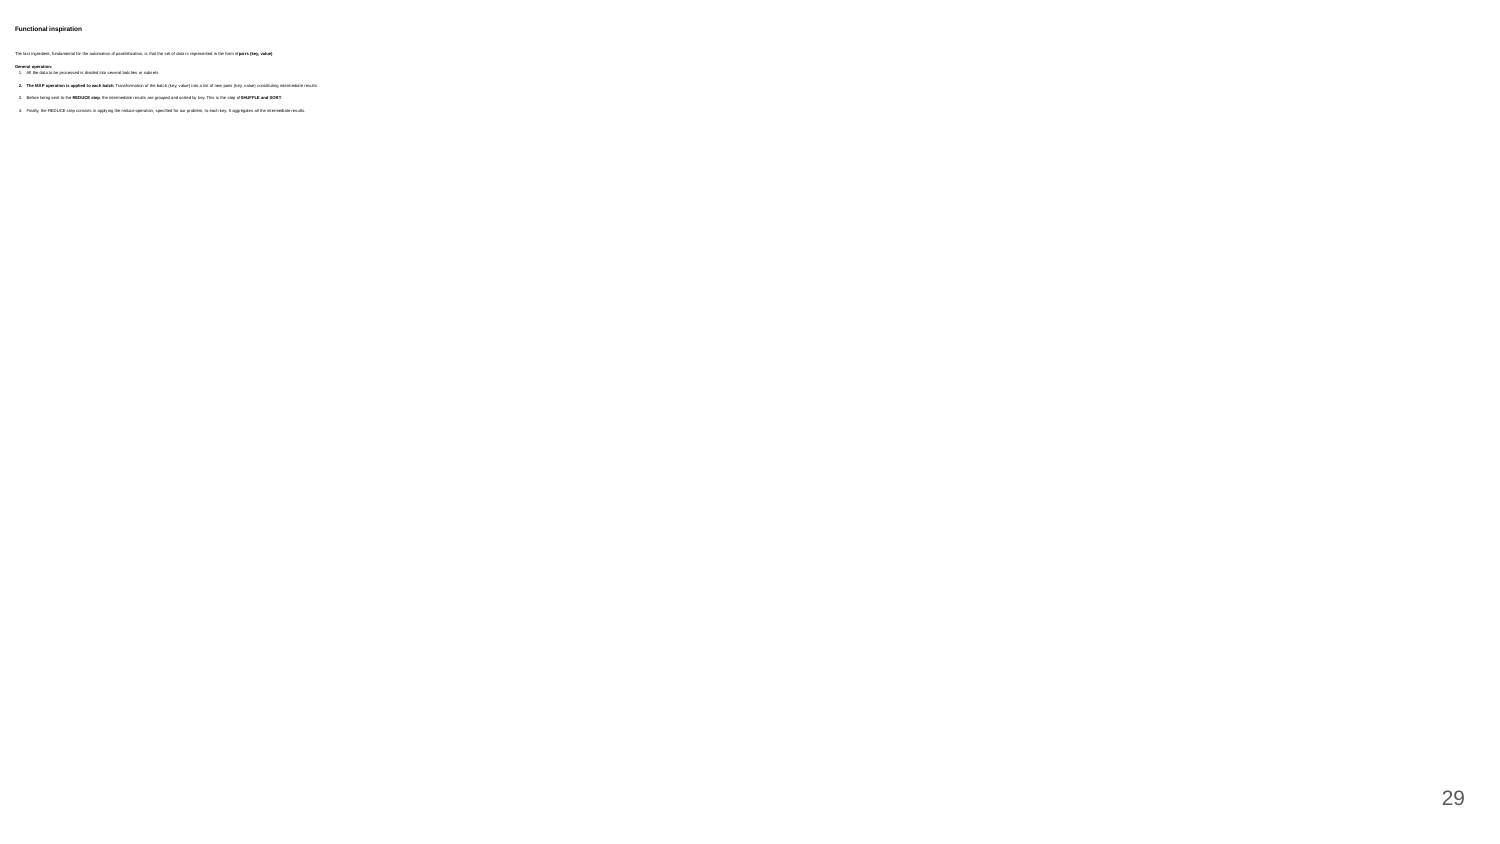

# Functional inspiration

The last ingredient, fundamental for the automation of parallelization, is that the set of data is represented in the form of pairs (key, value)
General operation:
All the data to be processed is divided into several batches or subsets
The MAP operation is applied to each batch. Transformation of the batch (key, value) into a list of new pairs (key, value) constituting intermediate results
Before being sent to the REDUCE step, the intermediate results are grouped and sorted by key. This is the step of SHUFFLE and SORT.
Finally, the REDUCE step consists in applying the reduce operation, specified for our problem, to each key. It aggregates all the intermediate results.

29